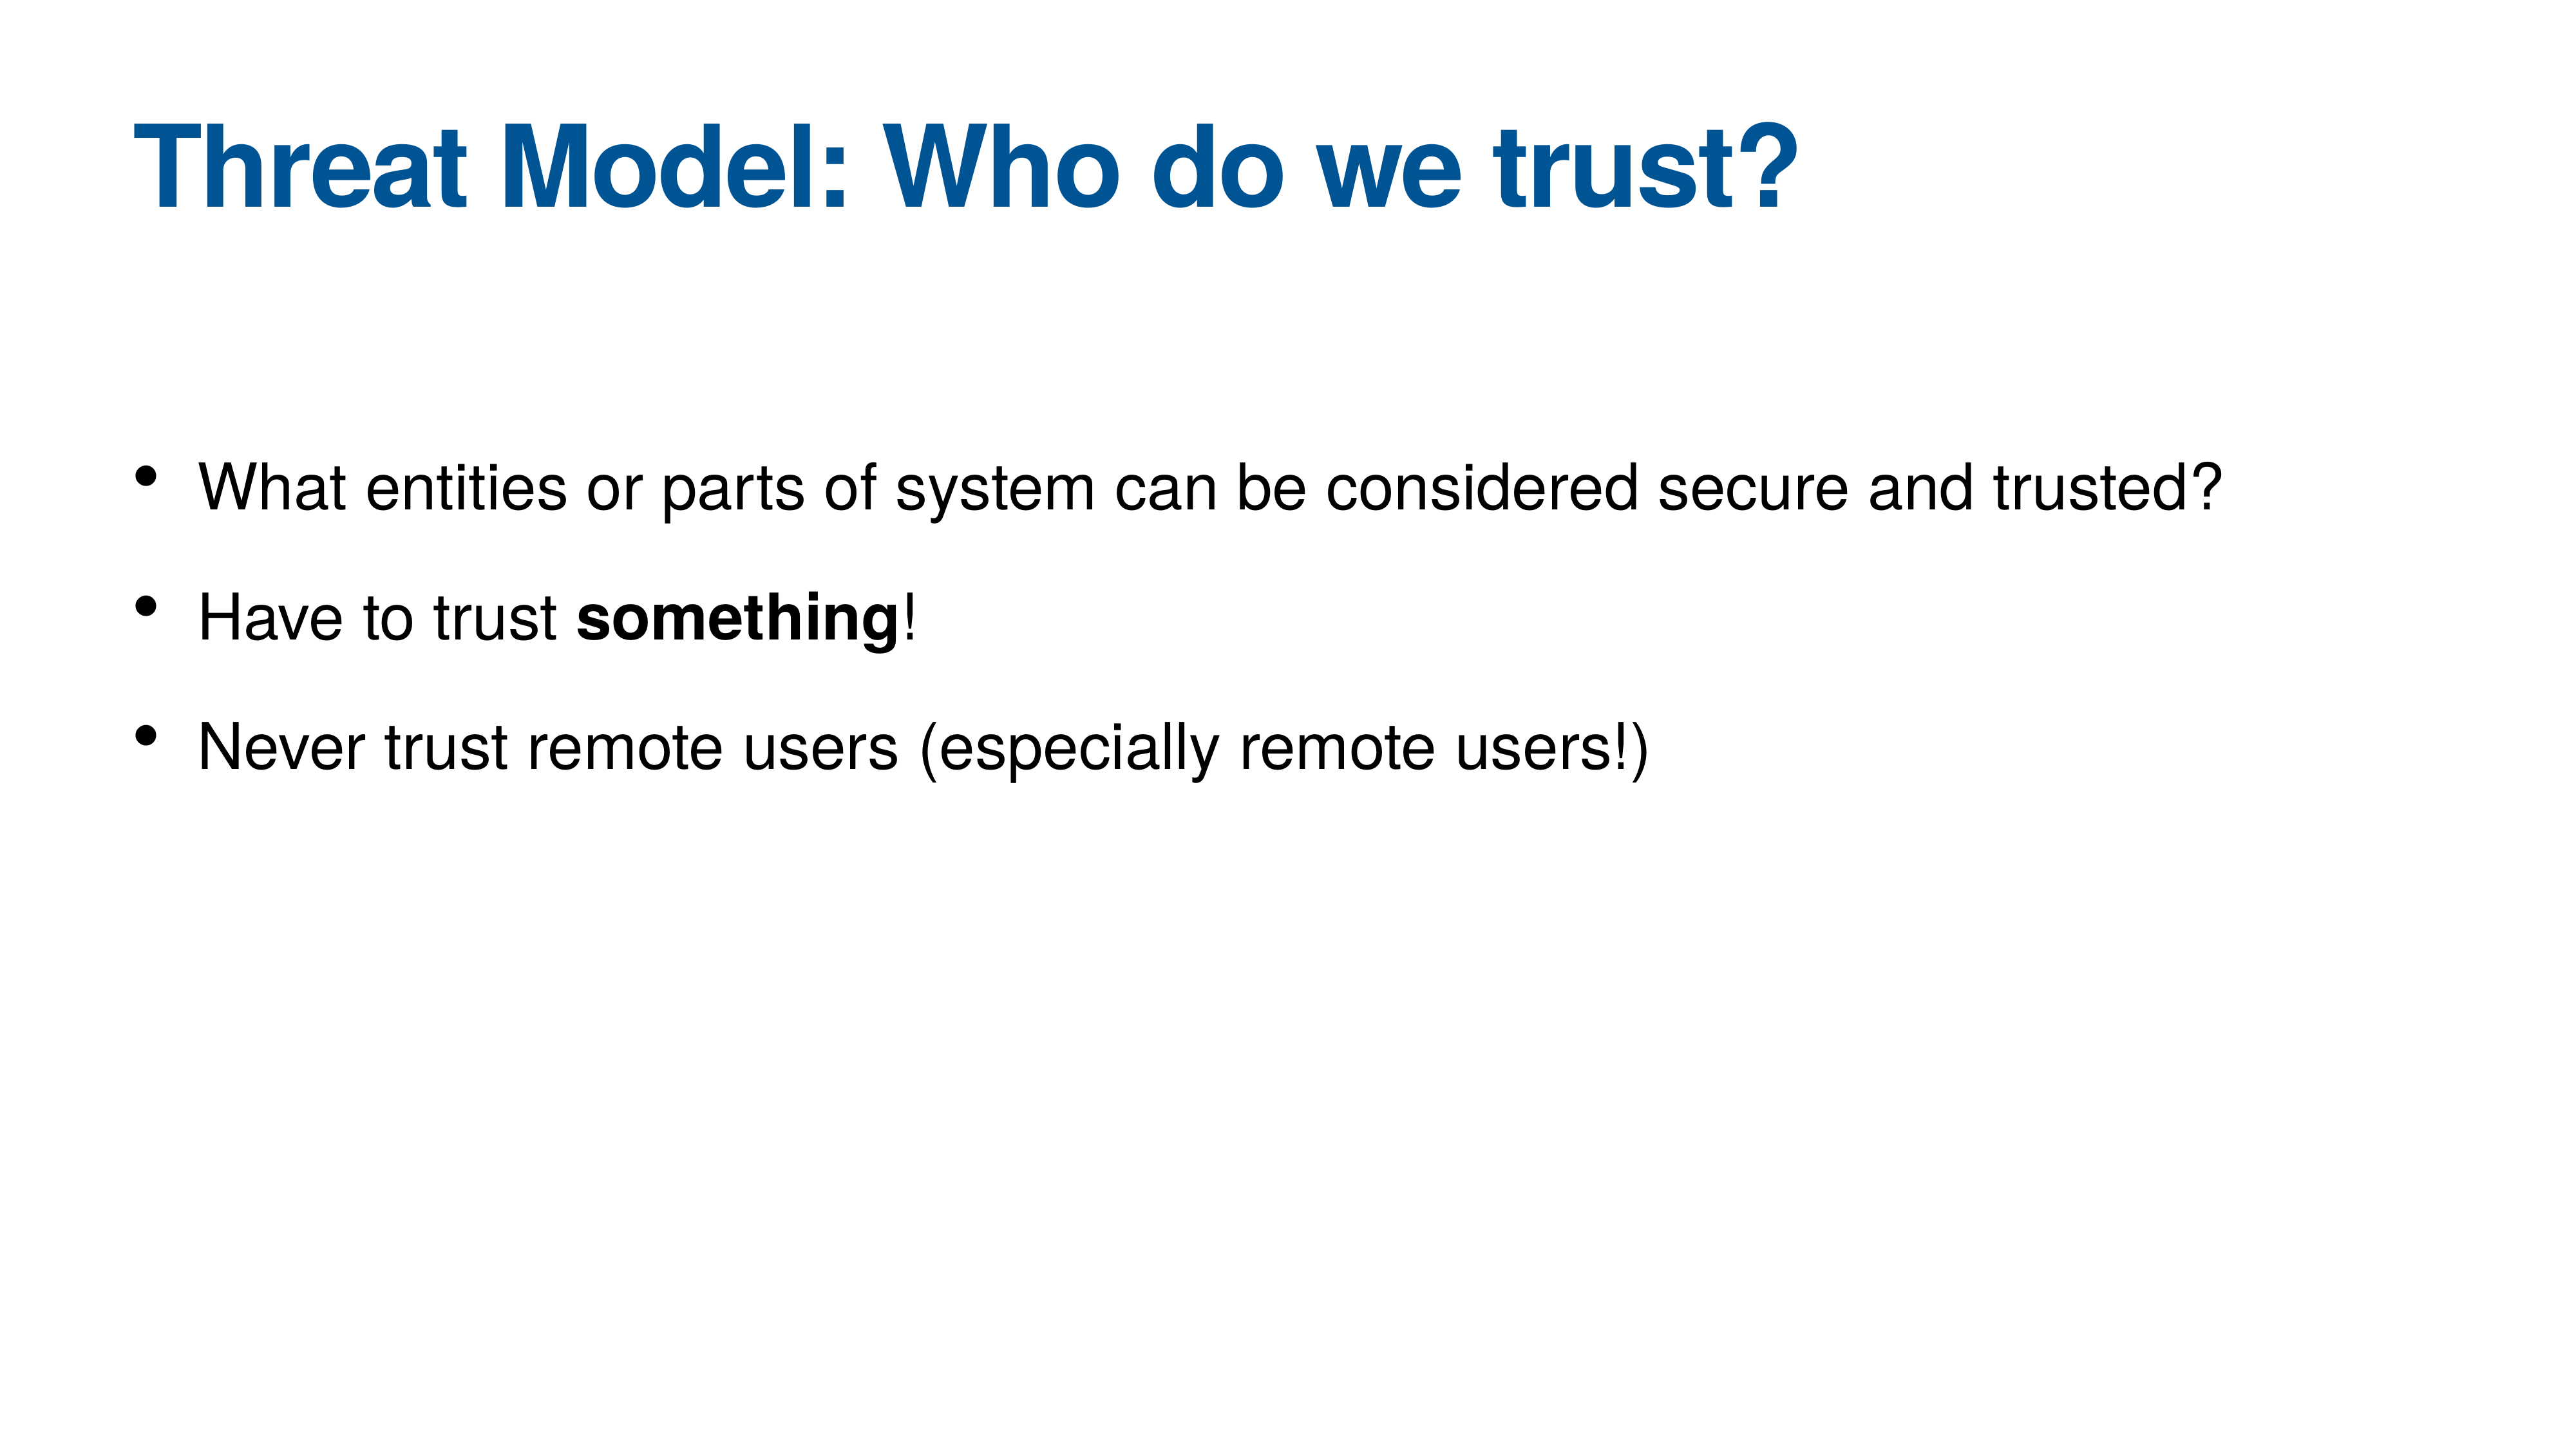

# Threat Model: Who do we trust?

What entities or parts of system can be considered secure and trusted?
Have to trust something!
Never trust remote users (especially remote users!)